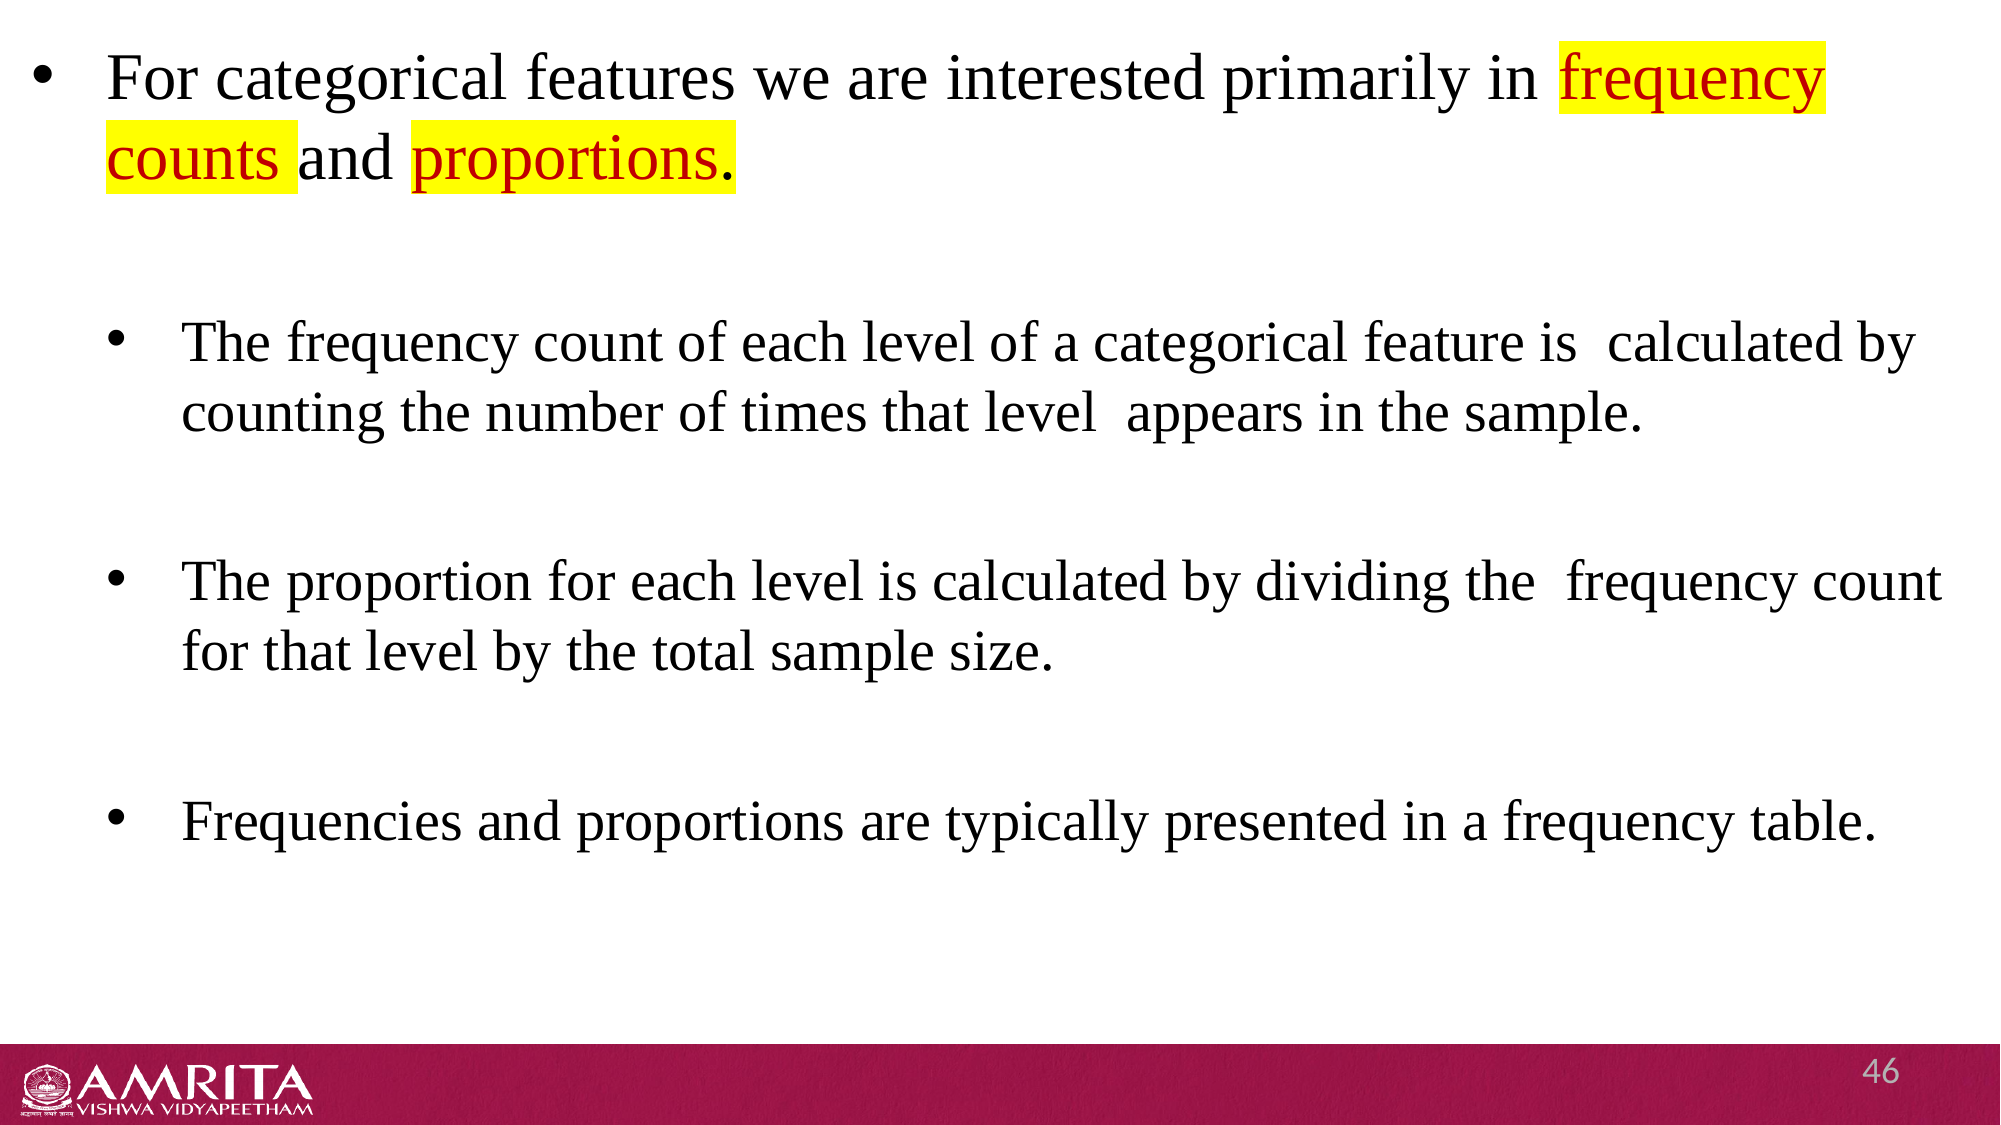

For categorical features we are interested primarily in frequency counts and proportions.

The frequency count of each level of a categorical feature is  calculated by counting the number of times that level  appears in the sample.

The proportion for each level is calculated by dividing the  frequency count for that level by the total sample size.

Frequencies and proportions are typically presented in a frequency table.

46